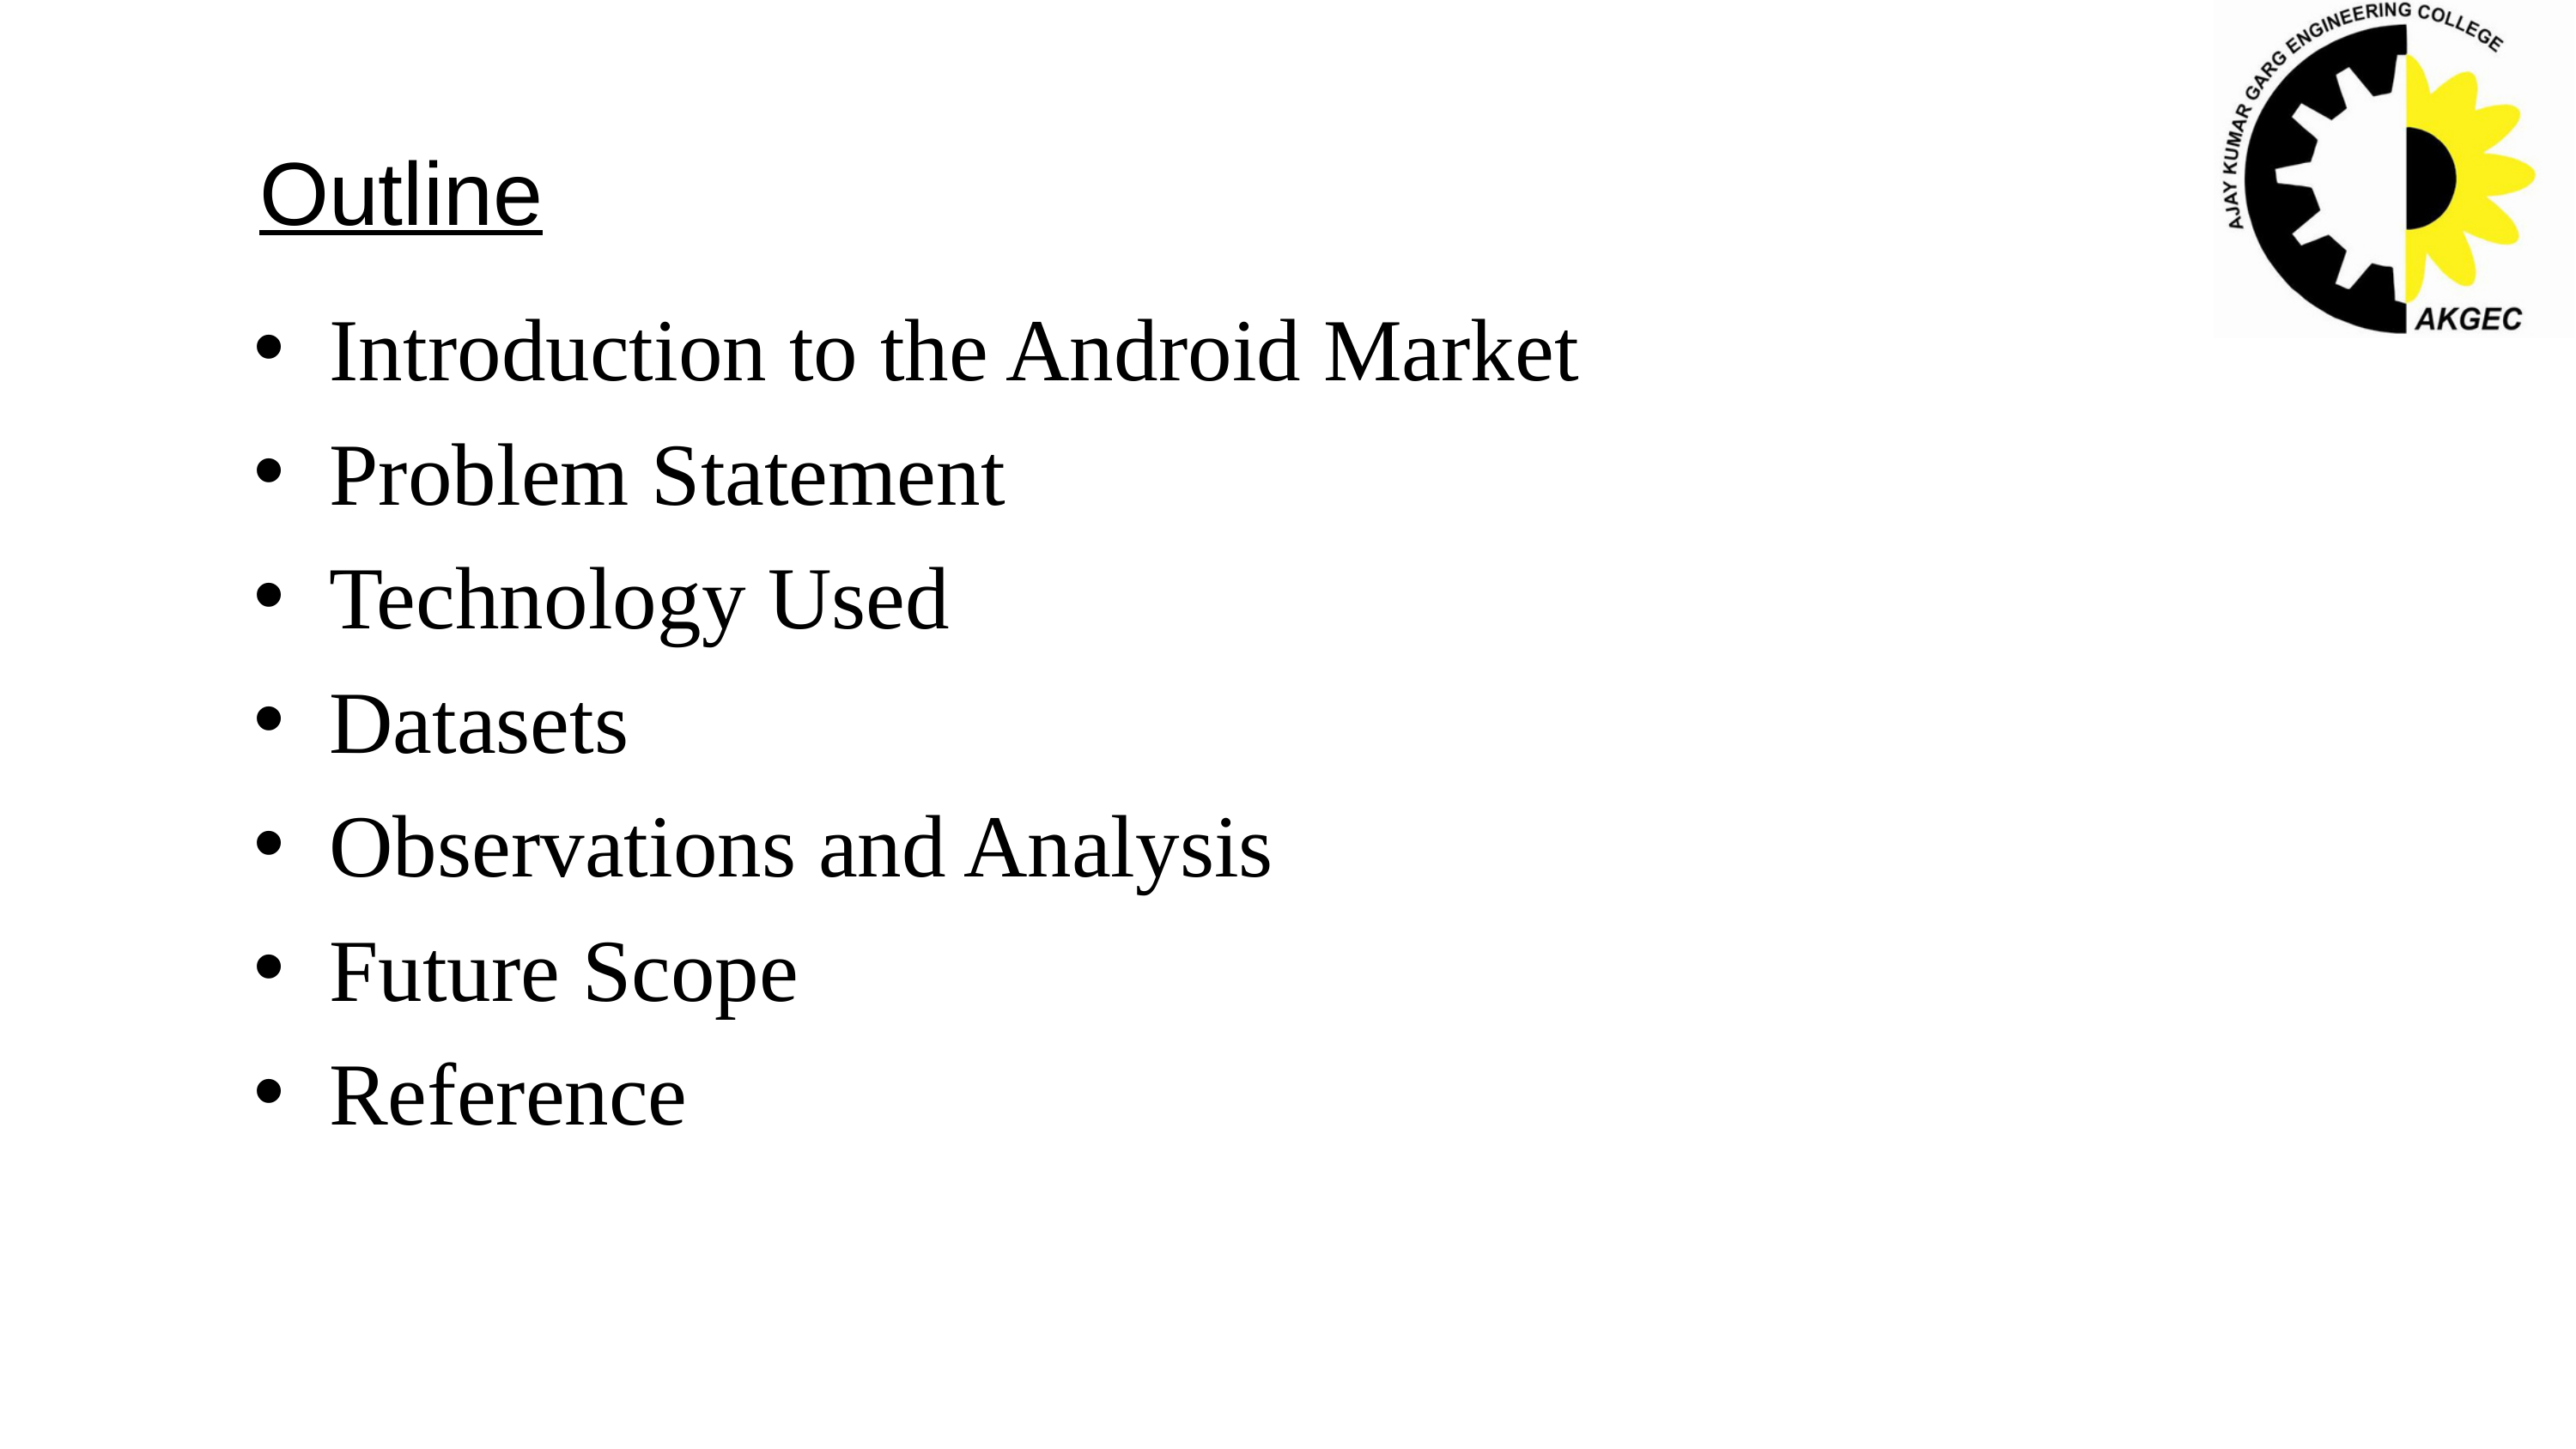

Outline
Introduction to the Android Market
Problem Statement
Technology Used
Datasets
Observations and Analysis
Future Scope
Reference